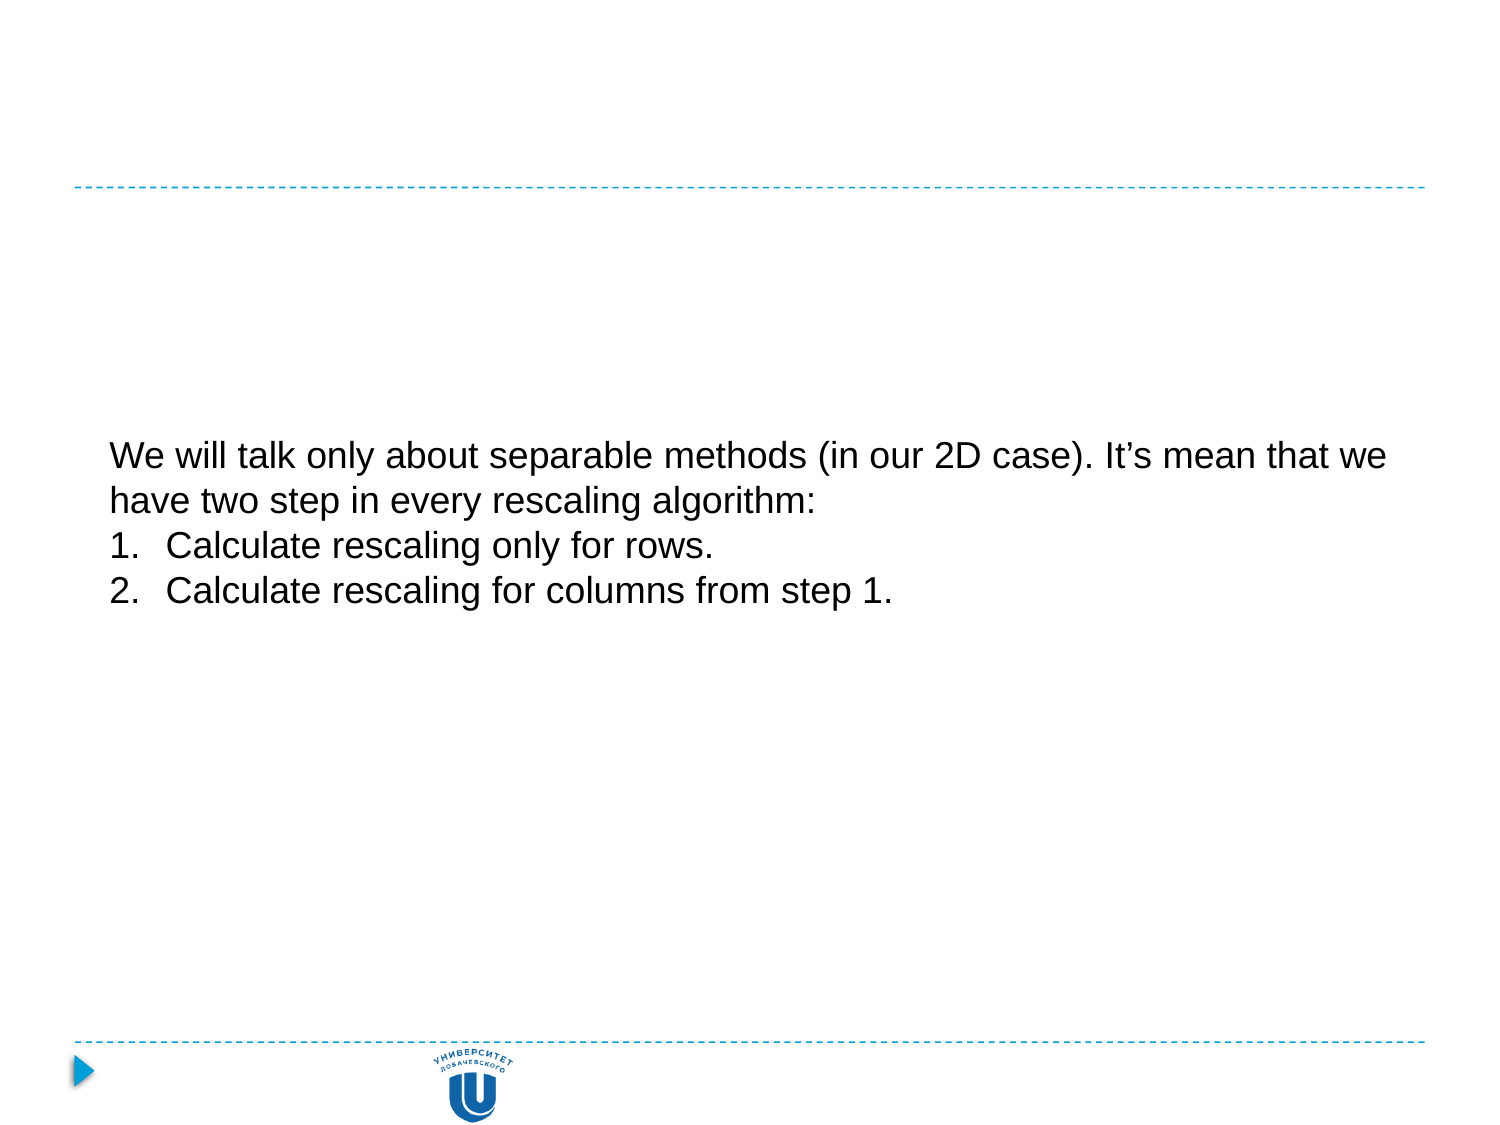

#
How is it work?
We will talk only about separable methods (in our 2D case). It’s mean that we have two step in every rescaling algorithm:
Calculate rescaling only for rows.
Calculate rescaling for columns from step 1.